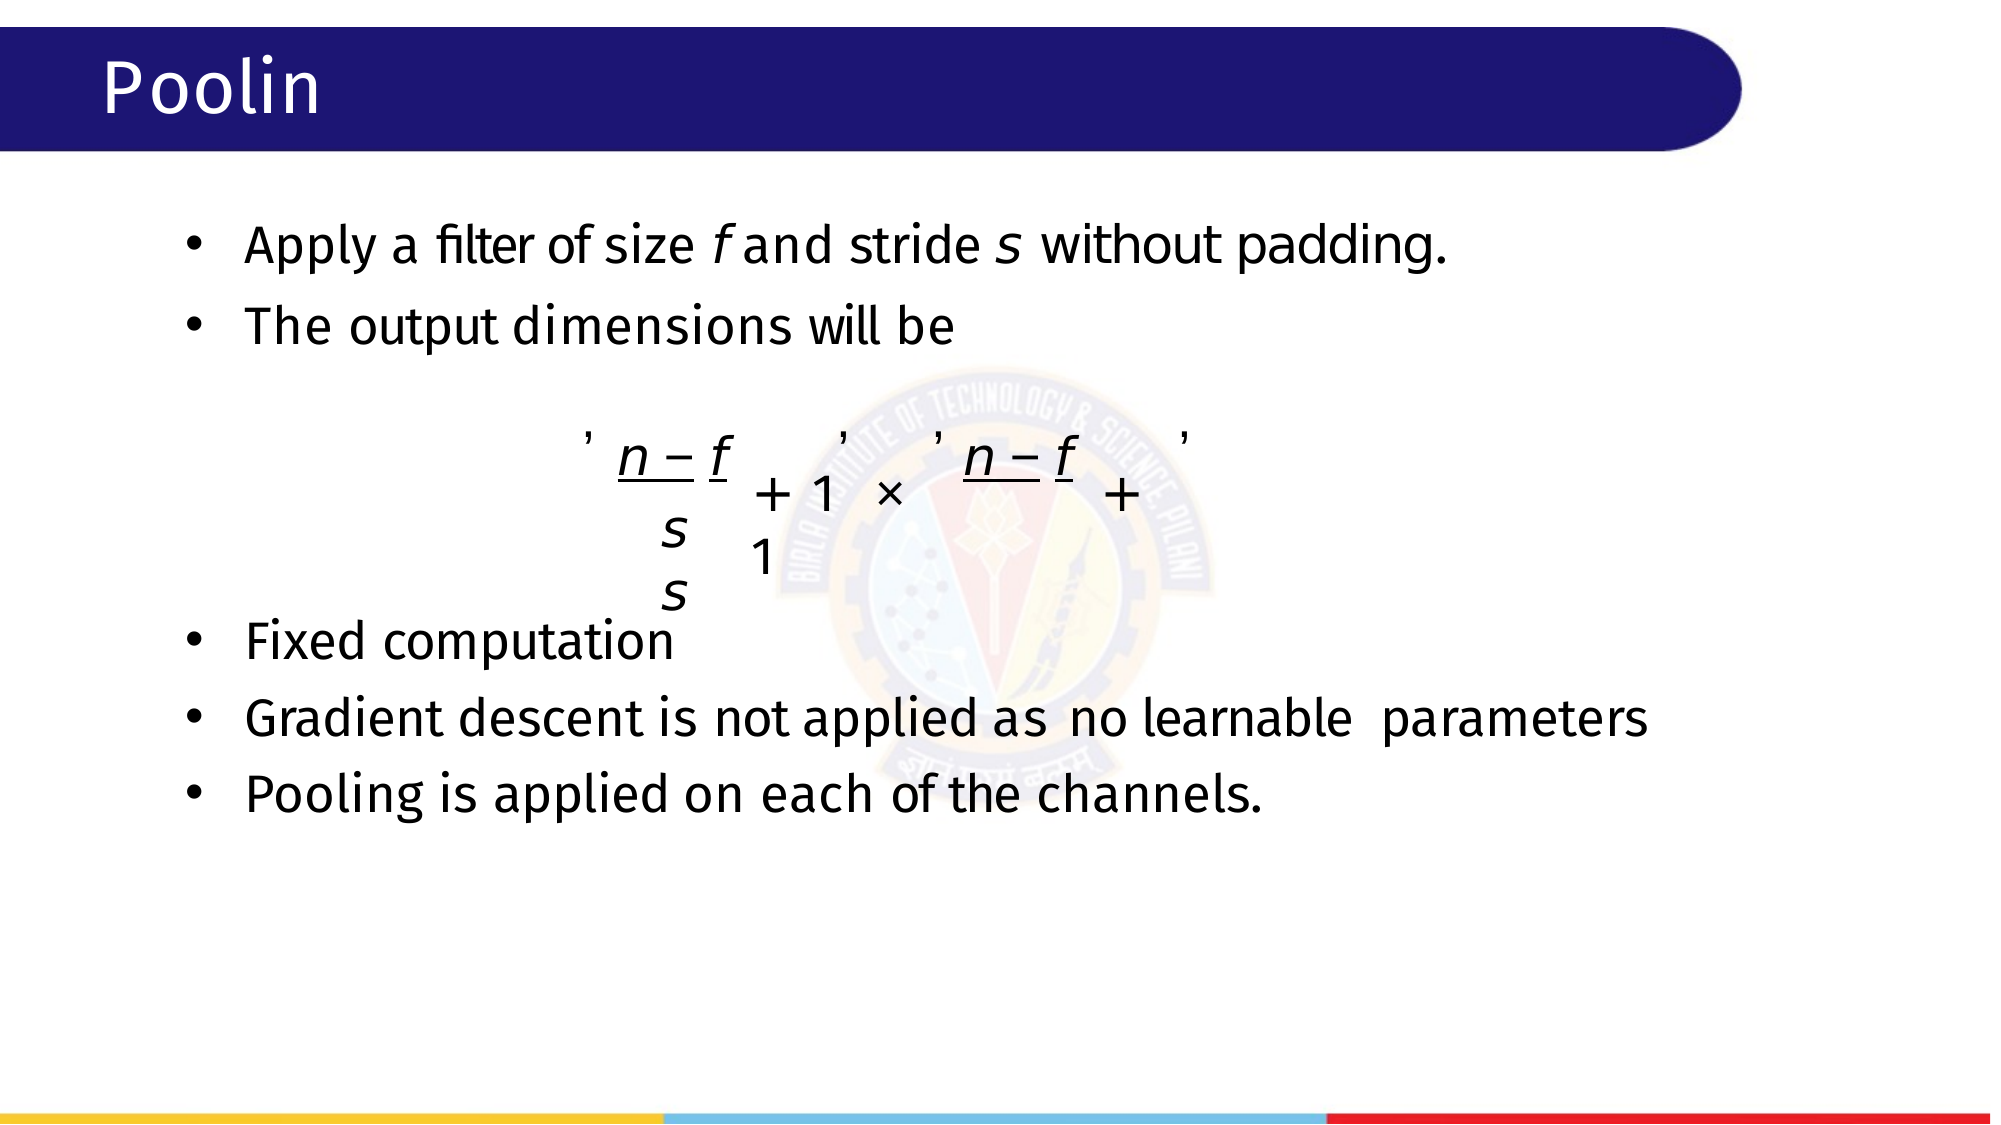

# Pooling
Apply a filter of size f and stride s without padding.
The output dimensions will be
,	,	,
,
n − f
n − f
+ 1  ×	+ 1
s	s
Fixed computation
Gradient descent is not applied as no learnable  parameters
Pooling is applied on each of the channels.